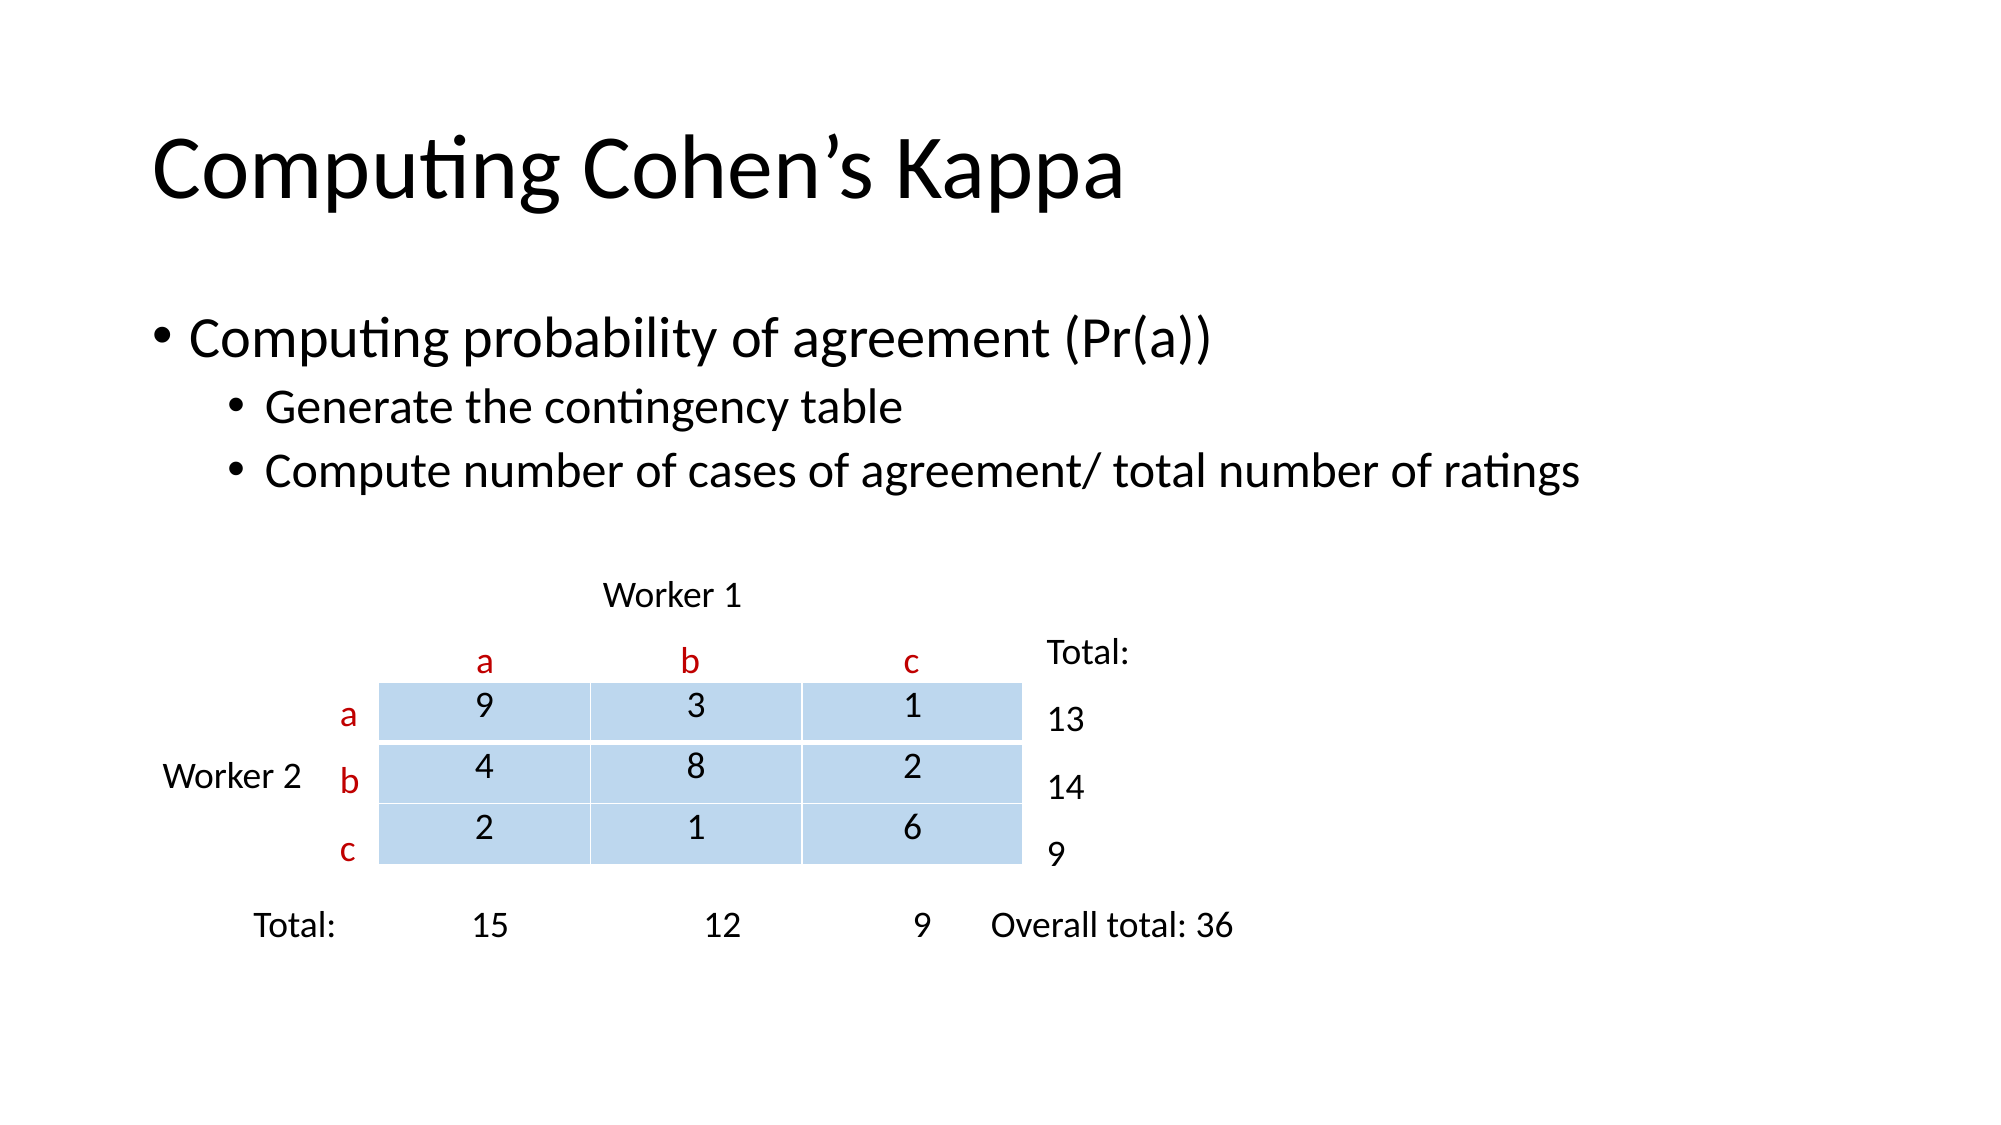

# Computing Cohen’s Kappa
Computing probability of agreement (Pr(a))
Generate the contingency table
Compute number of cases of agreement/ total number of ratings

Worker 1
Total:
13
14
9

a                      b                        c
a
b
c
| 9 | 3 | 1 |
| --- | --- | --- |
| 4 | 8 | 2 |
| 2 | 1 | 6 |
Worker 2
Total: 	        15		12	       9       Overall total: 36